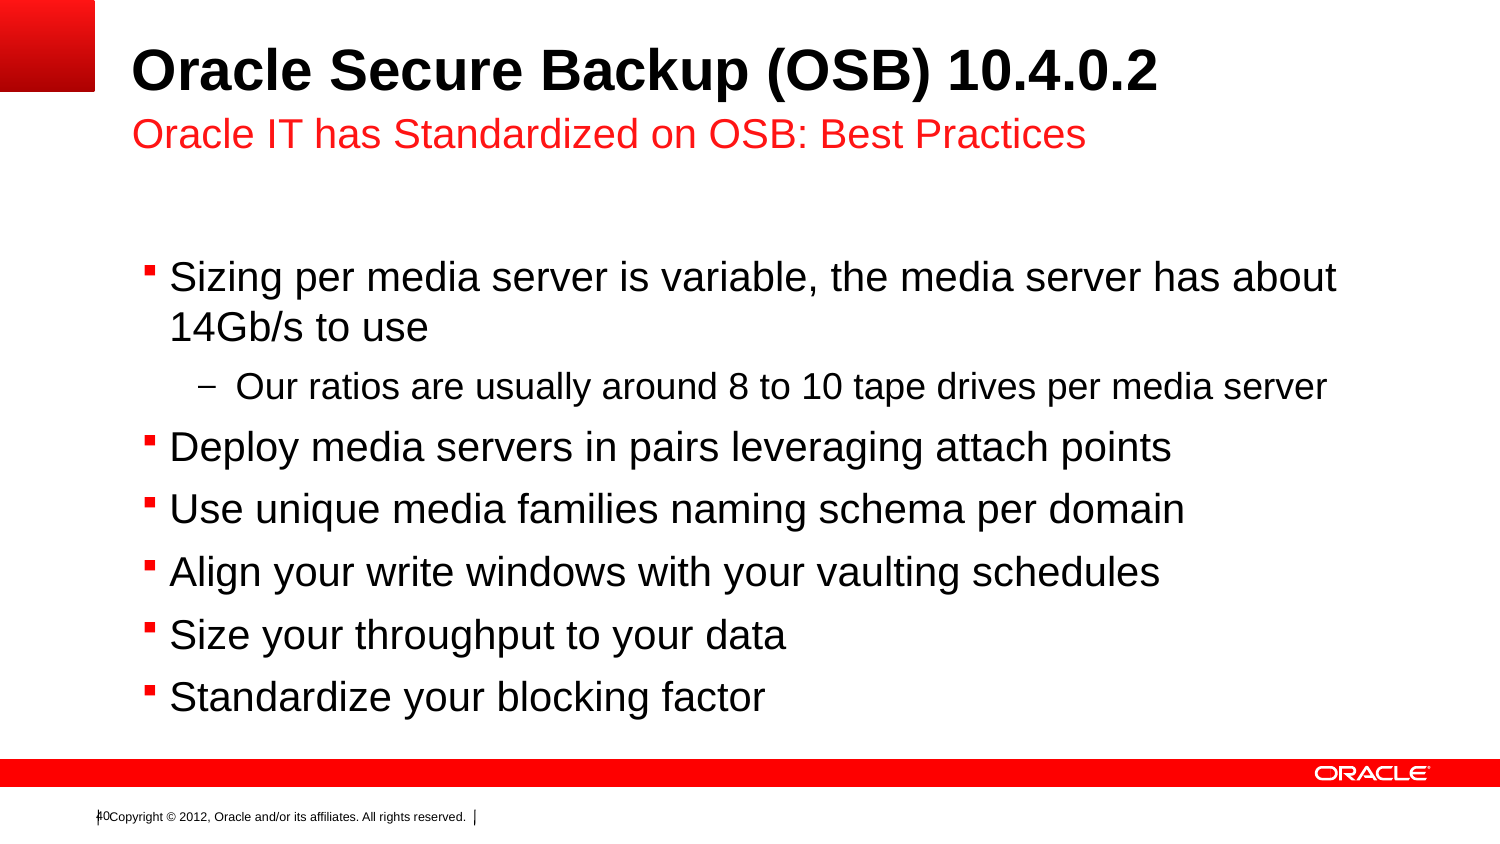

# Oracle Secure Backup (OSB) 10.4.0.2
Oracle IT has Standardized on OSB: Best Practices
Sizing per media server is variable, the media server has about 14Gb/s to use
Our ratios are usually around 8 to 10 tape drives per media server
Deploy media servers in pairs leveraging attach points
Use unique media families naming schema per domain
Align your write windows with your vaulting schedules
Size your throughput to your data
Standardize your blocking factor